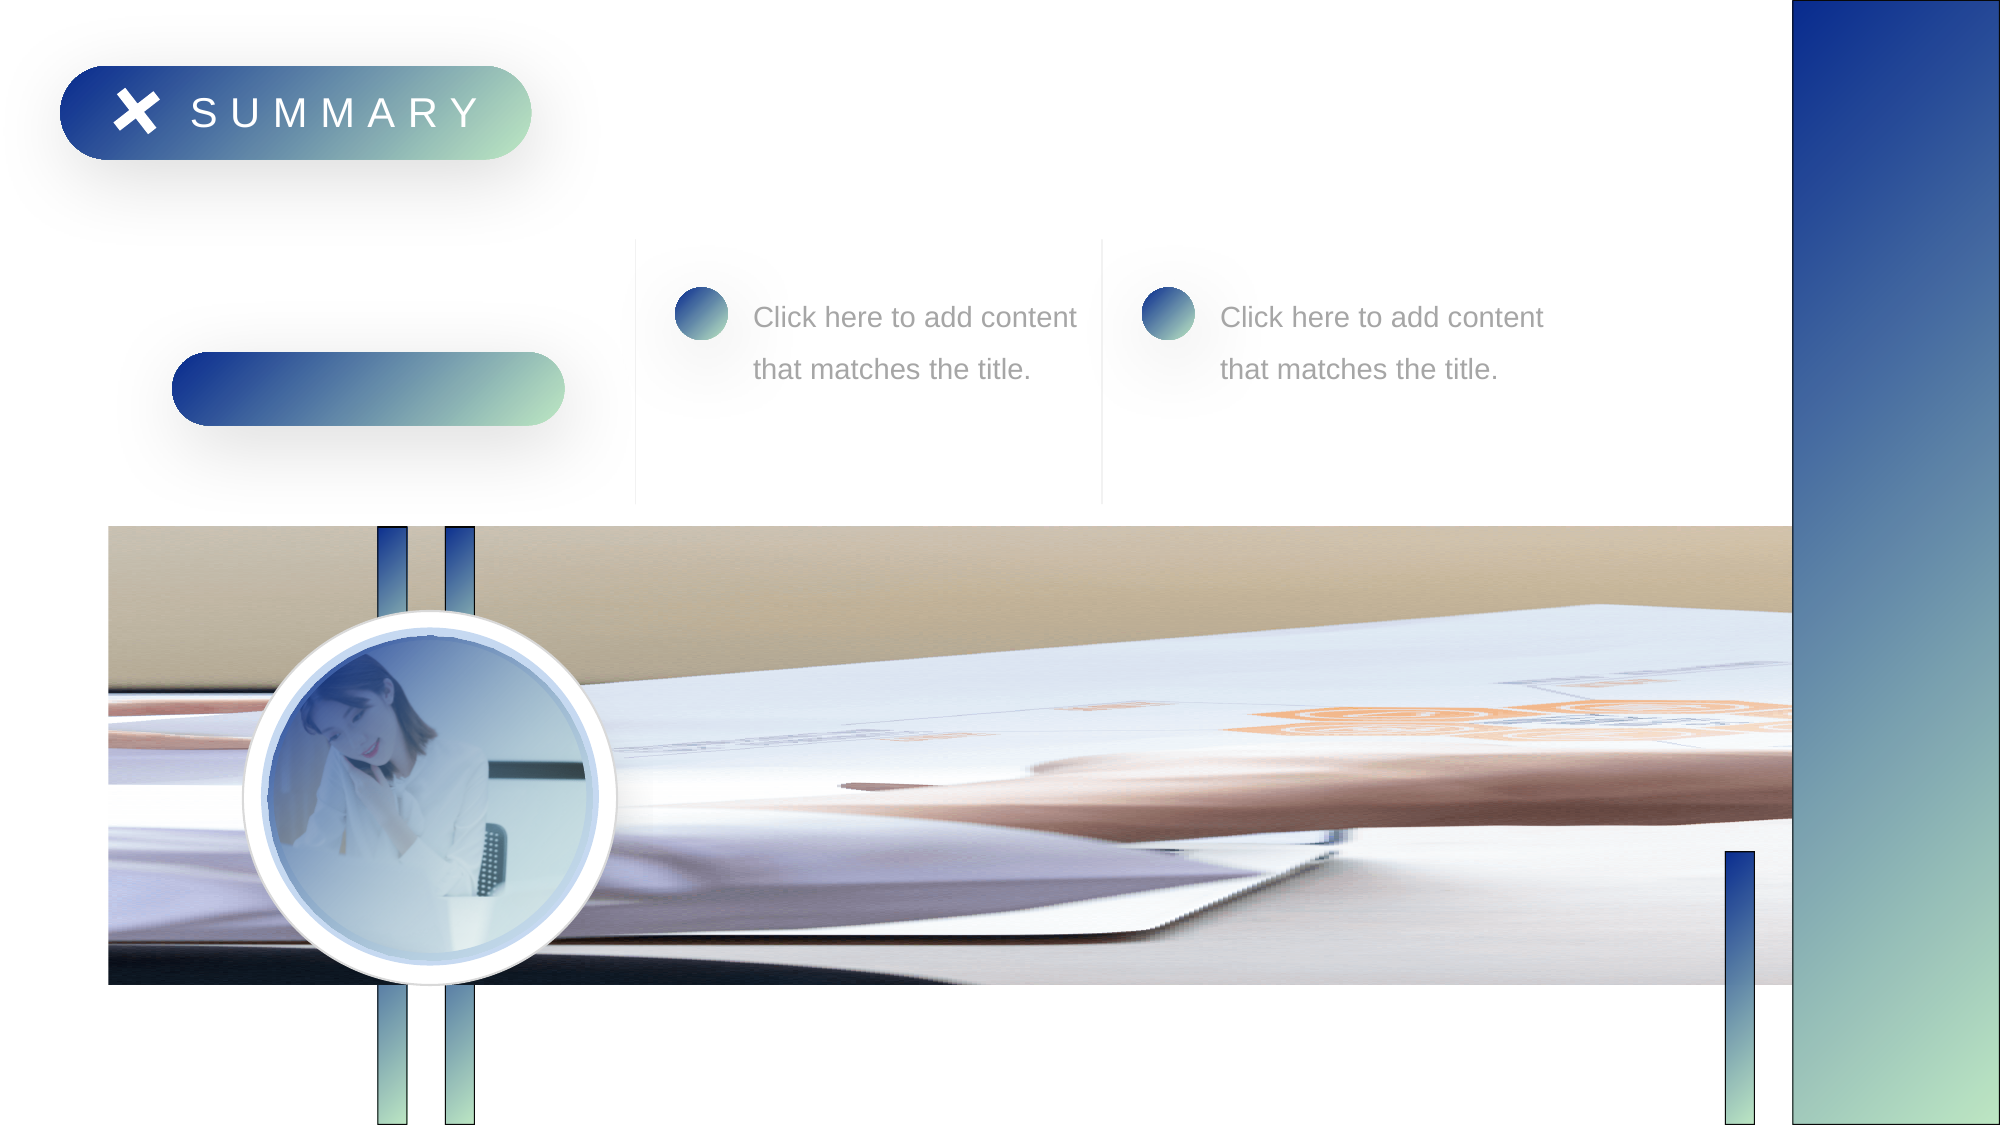

SUMMARY
Click here to add content that matches the title.
Click here to add content that matches the title.